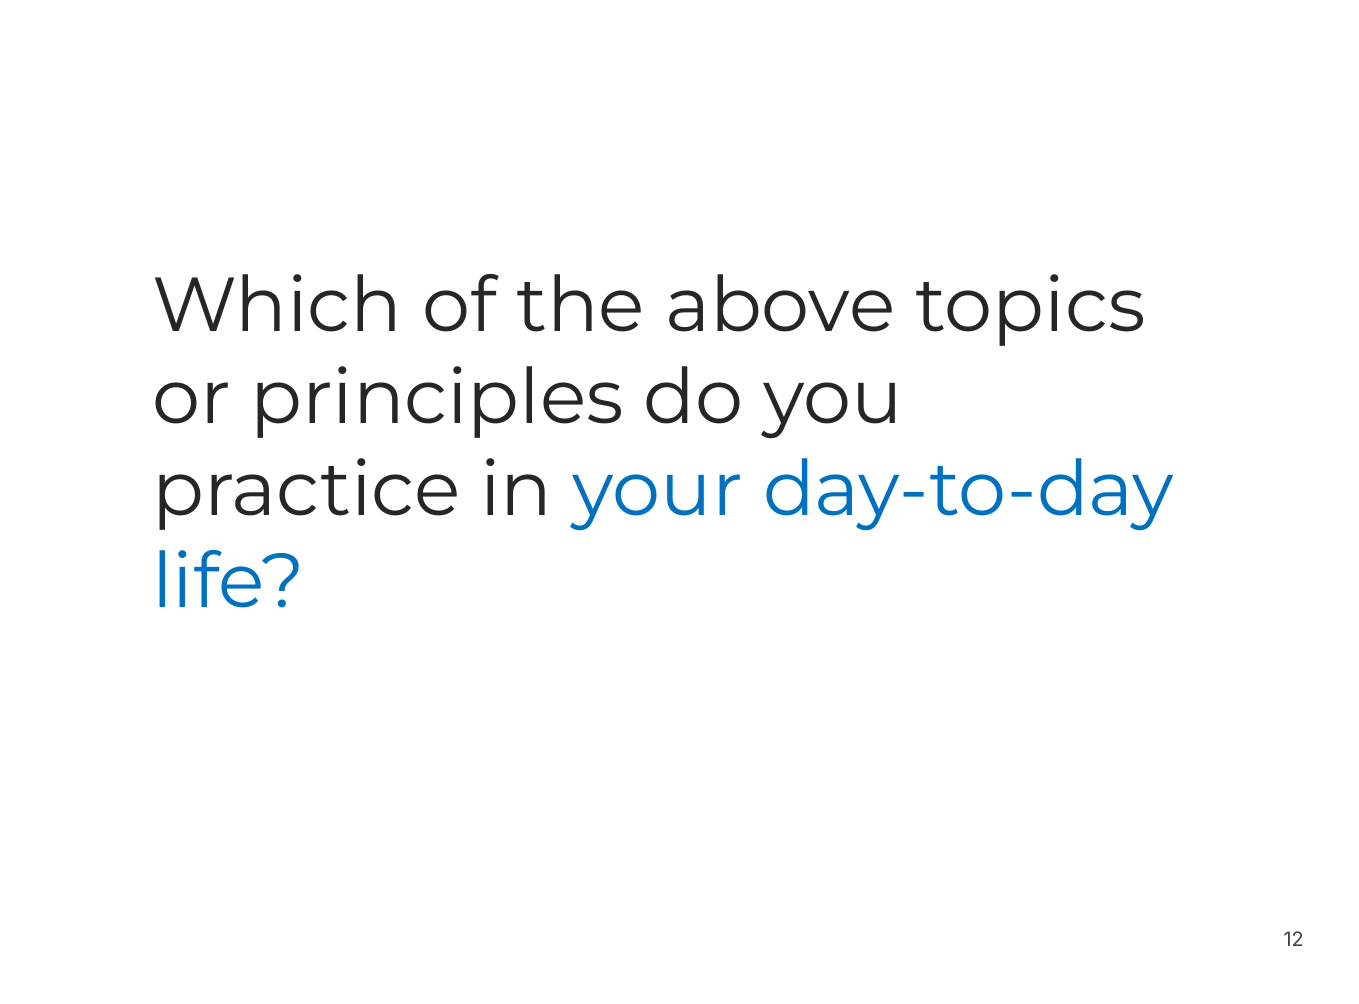

Which of the above topics or principles do you practice in your day-to-day life?
Mixed Reality

What not?